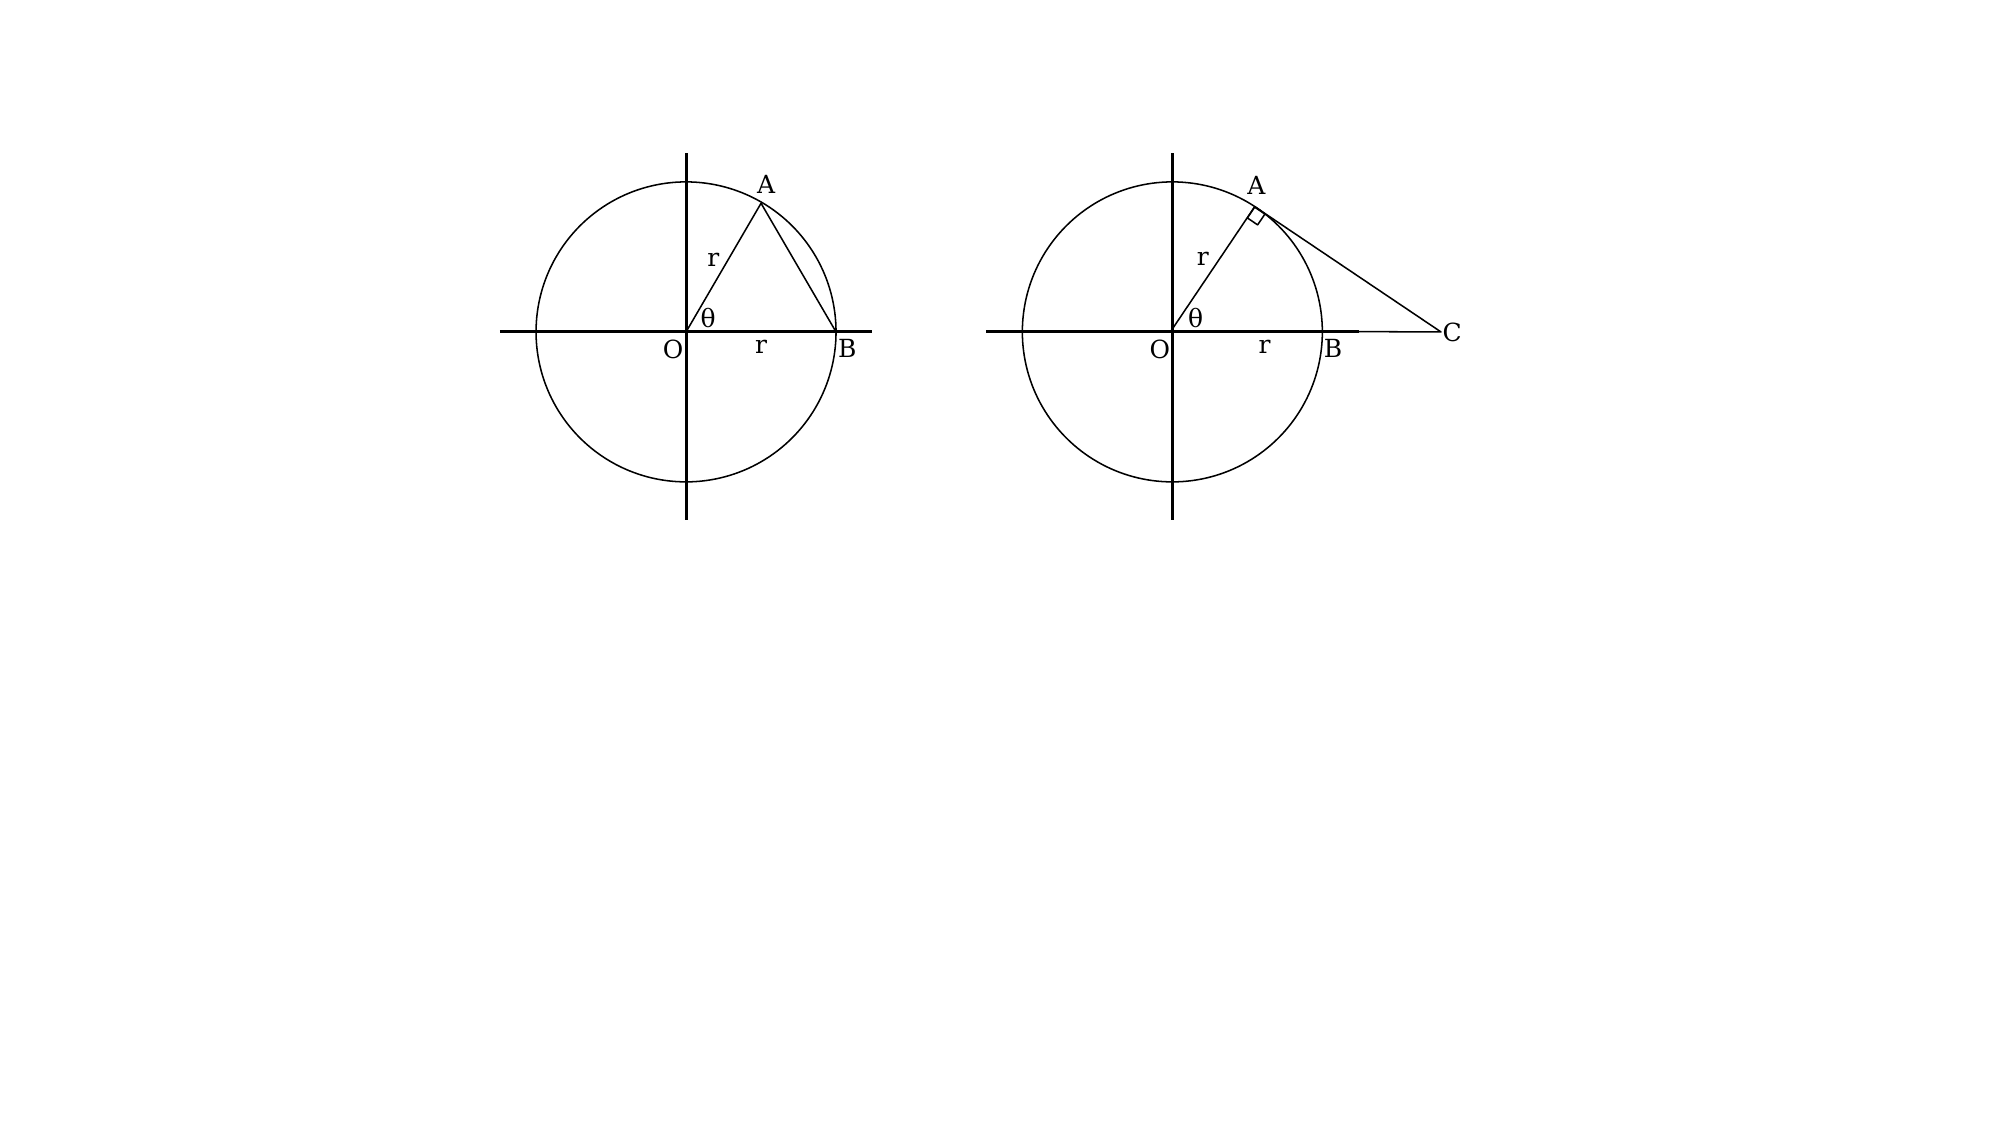

A
A

r
r

θ
θ
C
r
r
B
B
O
O